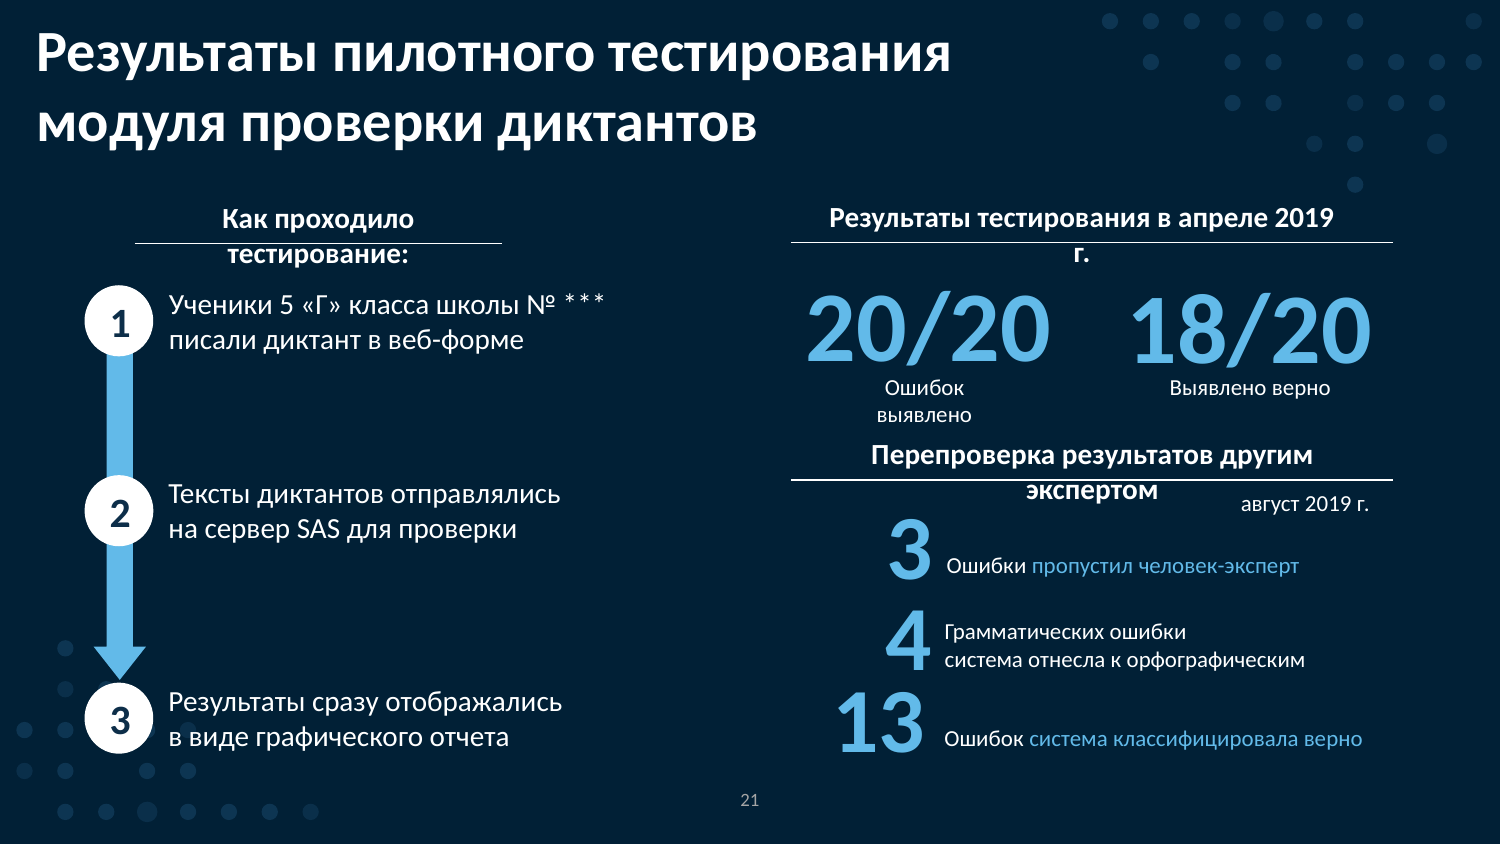

Результаты пилотного тестирования
модуля проверки диктантов
Результаты тестирования в апреле 2019 г.
20/20
18/20
Ошибок выявлено
Выявлено верно
Как проходило тестирование:
Ученики 5 «Г» класса школы № ***
писали диктант в веб-форме
1

Перепроверка результатов другим экспертом
Тексты диктантов отправлялись
на сервер SAS для проверки
2
3
август 2019 г.
Ошибки пропустил человек-эксперт
4
Грамматических ошибки
система отнесла к орфографическим
13
Результаты сразу отображались
в виде графического отчета
3
Ошибок система классифицировала верно
21